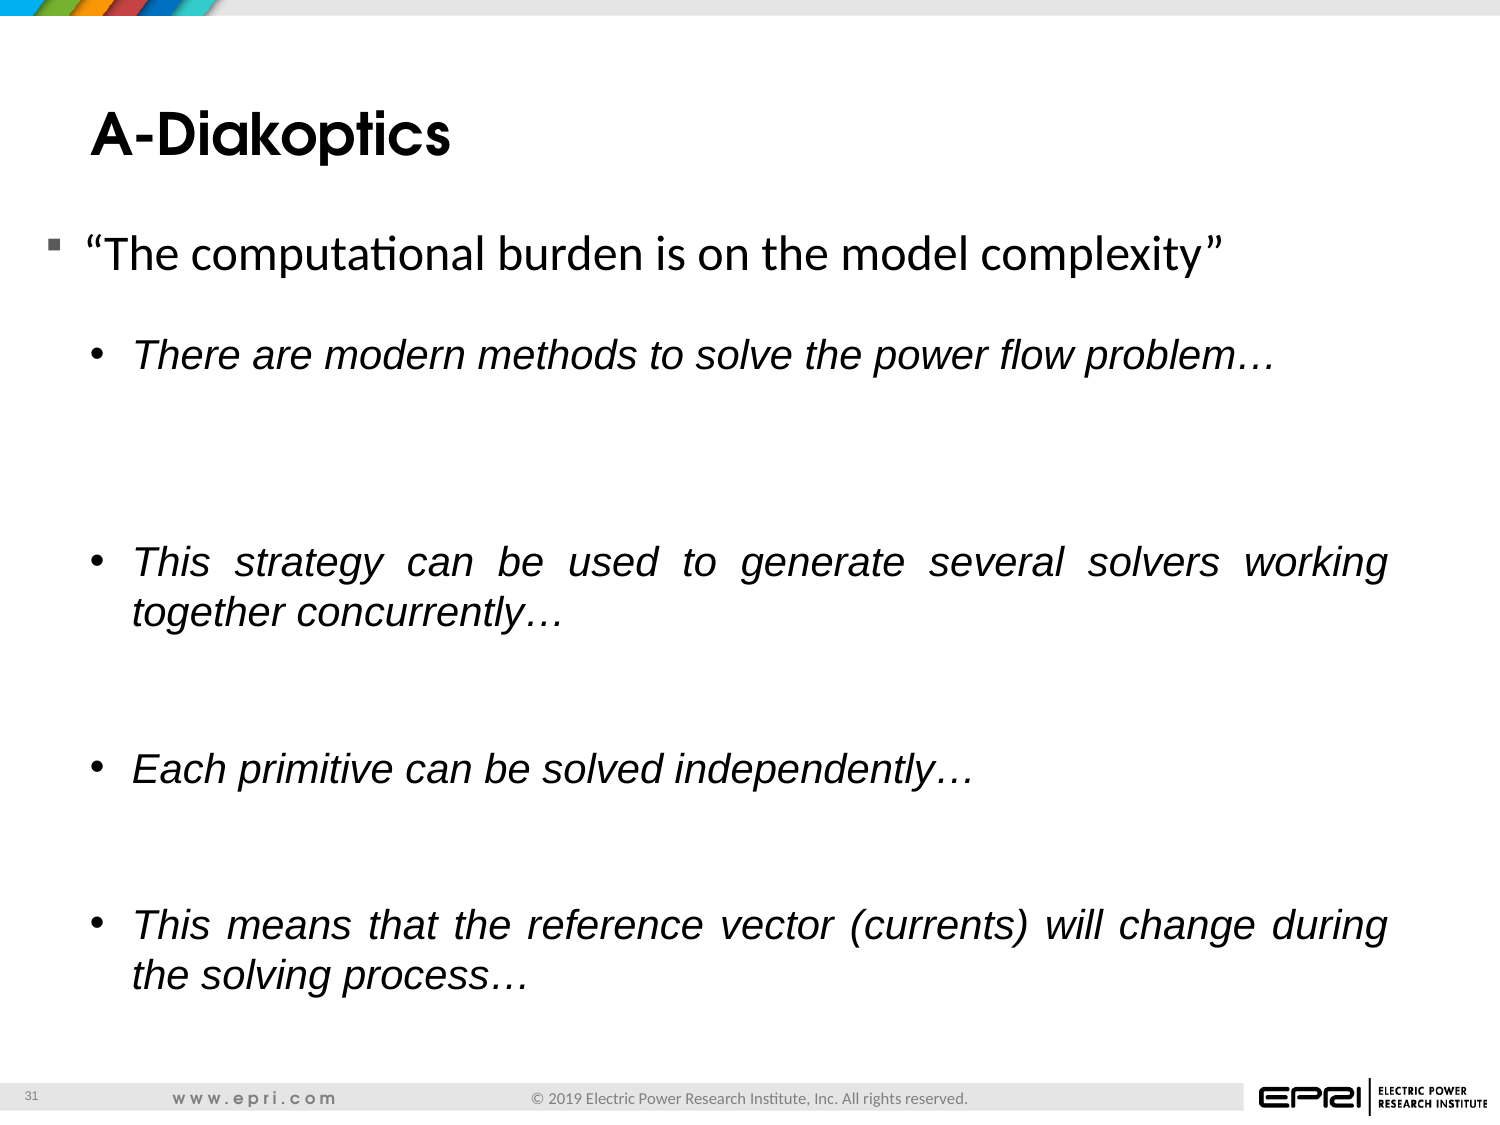

# A-Diakoptics

“The computational burden is on the model complexity”
There are modern methods to solve the power flow problem…
This strategy can be used to generate several solvers working together concurrently…
Each primitive can be solved independently…
This means that the reference vector (currents) will change during the solving process…